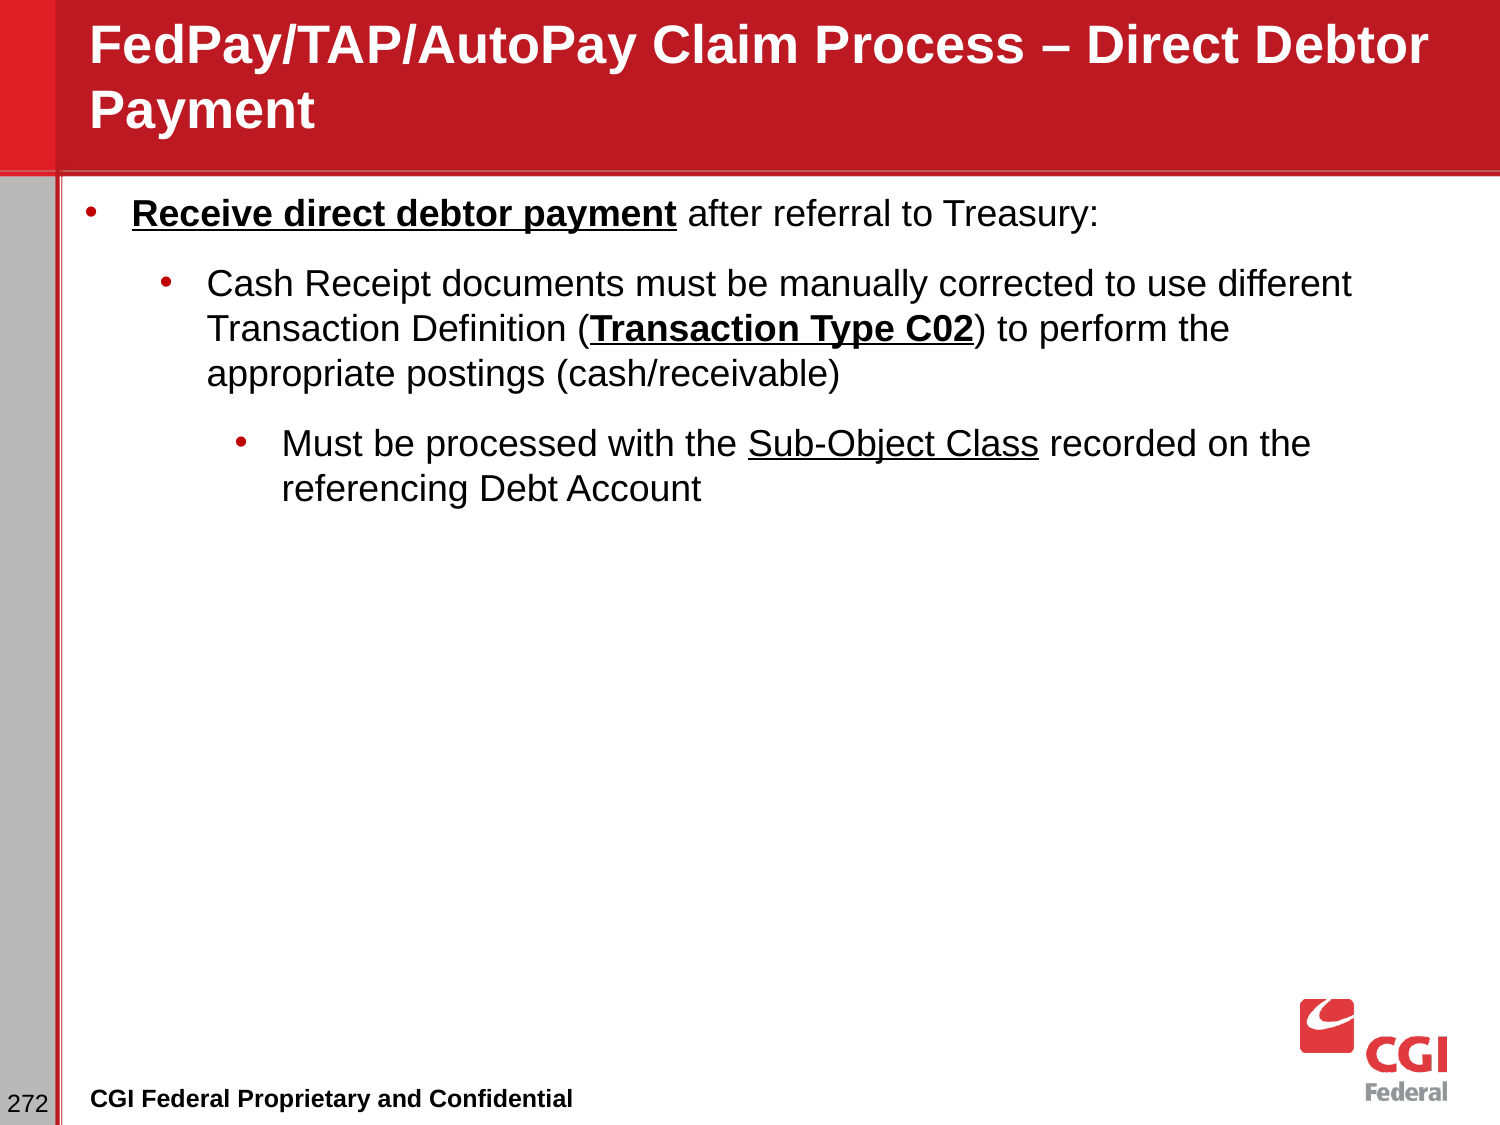

# FedPay/TAP/AutoPay Claim Process – Direct Debtor Payment
Receive direct debtor payment after referral to Treasury:
Cash Receipt documents must be manually corrected to use different Transaction Definition (Transaction Type C02) to perform the appropriate postings (cash/receivable)
Must be processed with the Sub-Object Class recorded on the referencing Debt Account
272
CGI Federal Proprietary and Confidential